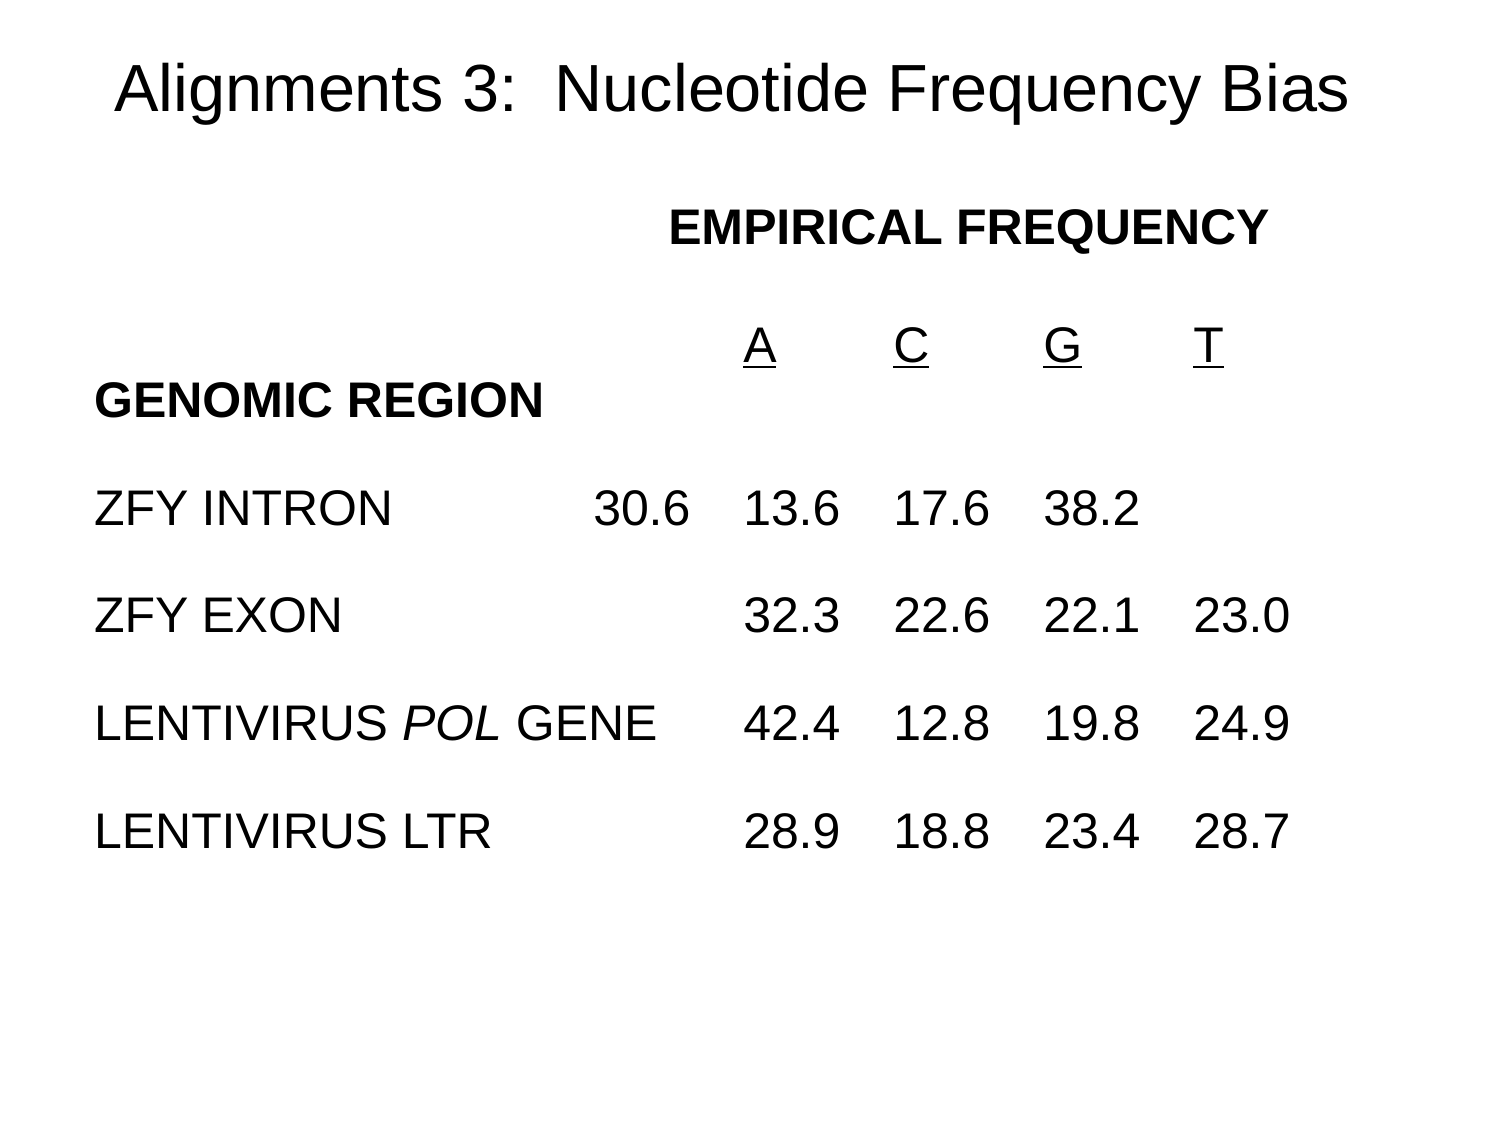

Alignments 3:  Nucleotide Frequency Bias
EMPIRICAL FREQUENCY
					A	C	G	T
GENOMIC REGION

ZFY INTRON		30.6	13.6	17.6	38.2

ZFY EXON			32.3	22.6	22.1	23.0

LENTIVIRUS POL GENE	42.4	12.8	19.8	24.9

LENTIVIRUS LTR		28.9	18.8	23.4	28.7